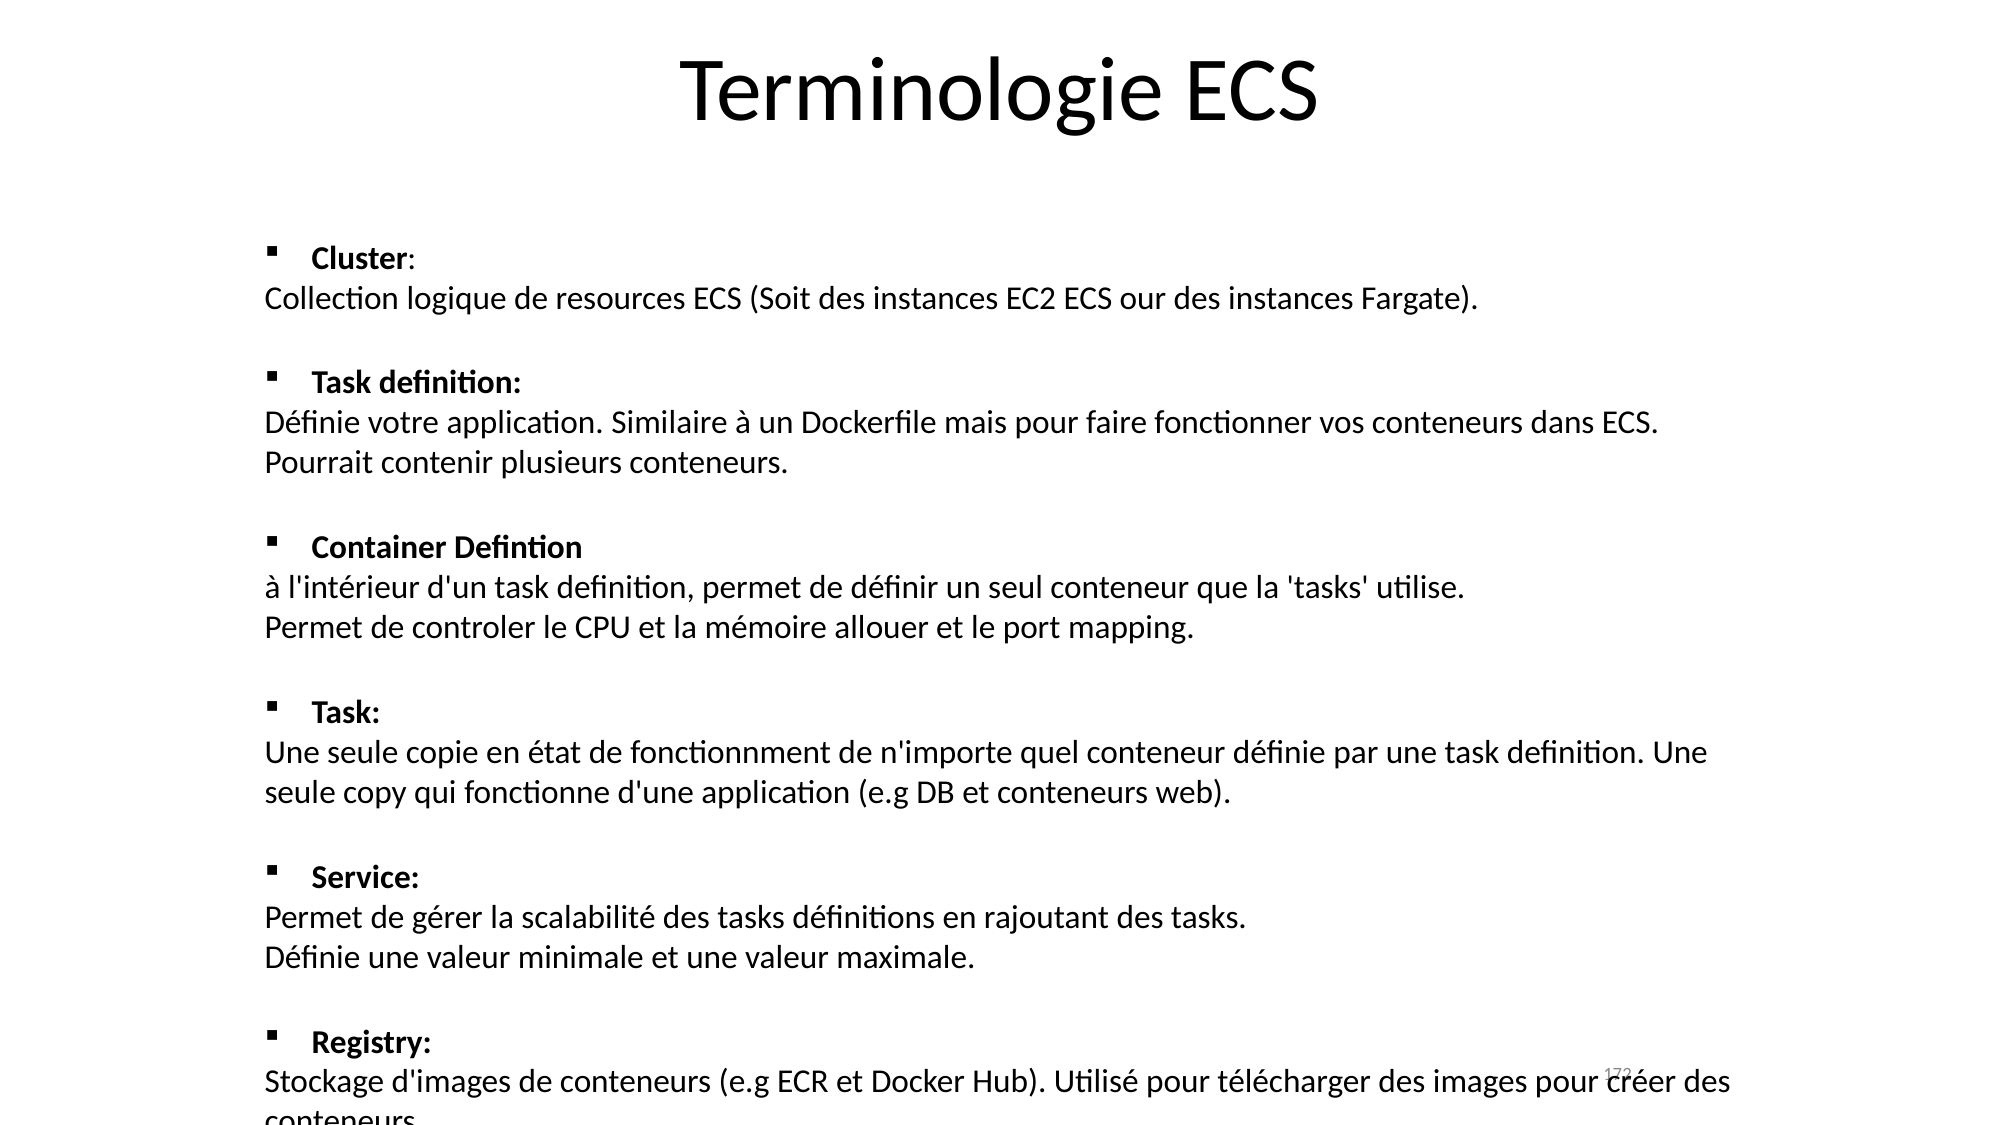

# Terminologie ECS
Cluster:
Collection logique de resources ECS (Soit des instances EC2 ECS our des instances Fargate).

Task definition:
Définie votre application. Similaire à un Dockerfile mais pour faire fonctionner vos conteneurs dans ECS. Pourrait contenir plusieurs conteneurs.

Container Defintion
à l'intérieur d'un task definition, permet de définir un seul conteneur que la 'tasks' utilise.
Permet de controler le CPU et la mémoire allouer et le port mapping.

Task:
Une seule copie en état de fonctionnment de n'importe quel conteneur définie par une task definition. Une seule copy qui fonctionne d'une application (e.g DB et conteneurs web).

Service:
Permet de gérer la scalabilité des tasks définitions en rajoutant des tasks.
Définie une valeur minimale et une valeur maximale.

Registry:
Stockage d'images de conteneurs (e.g ECR et Docker Hub). Utilisé pour télécharger des images pour créer des conteneurs.

172